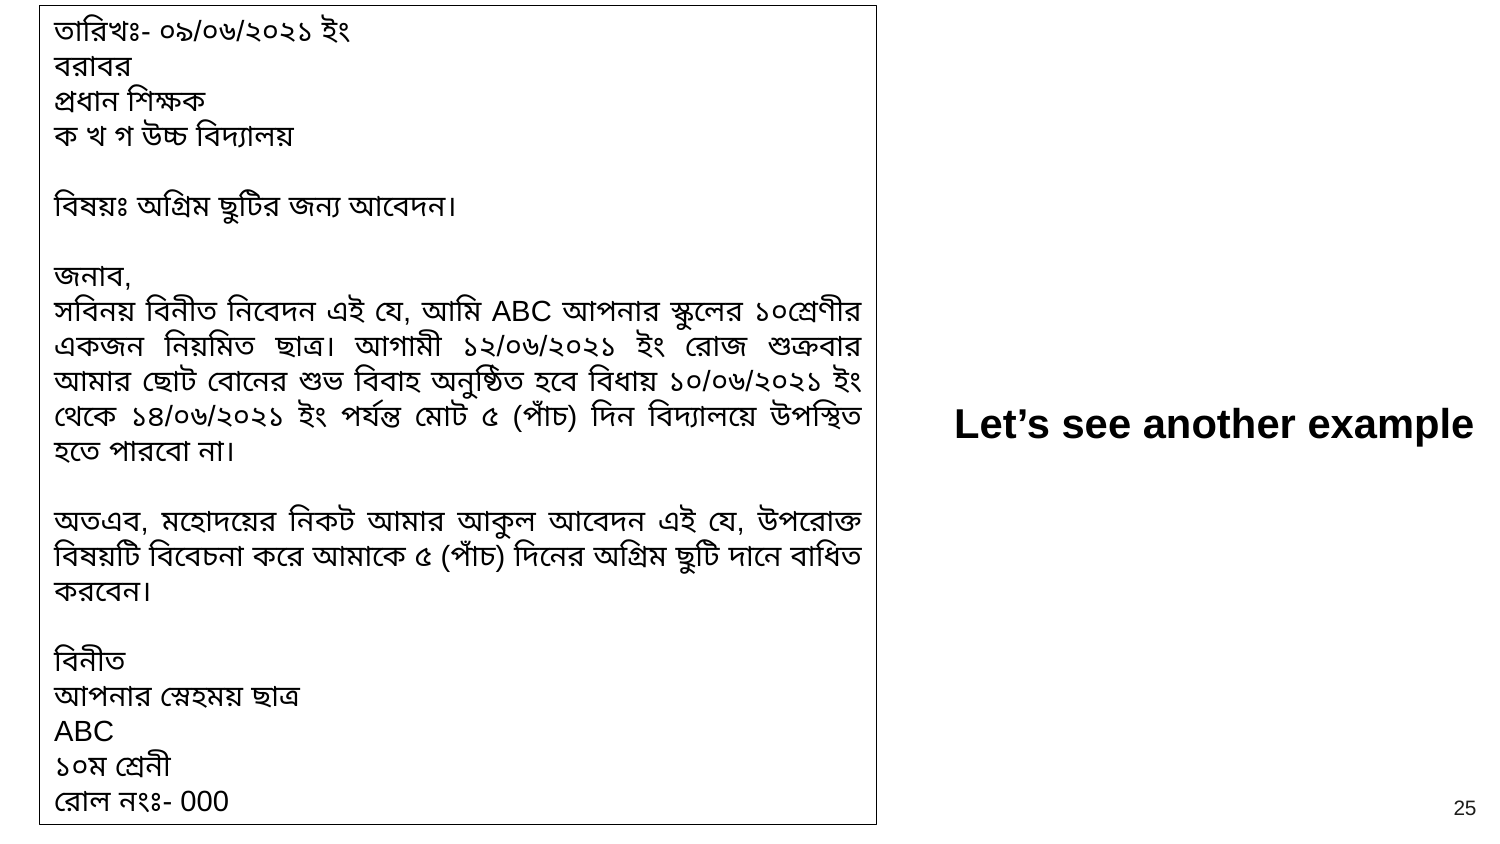

তারিখঃ- ০৯/০৬/২০২১ ইং
বরাবর
প্রধান শিক্ষক
ক খ গ উচ্চ বিদ্যালয়

বিষয়ঃ অগ্রিম ছুটির জন্য আবেদন।

জনাব,
সবিনয় বিনীত নিবেদন এই যে, আমি ABC আপনার স্কুলের ১০শ্রেণীর একজন নিয়মিত ছাত্র। আগামী ১২/০৬/২০২১ ইং রোজ শুক্রবার আমার ছোট বোনের শুভ বিবাহ অনুষ্ঠিত হবে বিধায় ১০/০৬/২০২১ ইং থেকে ১৪/০৬/২০২১ ইং পর্যন্ত মোট ৫ (পাঁচ) দিন বিদ্যালয়ে উপস্থিত হতে পারবো না।
অতএব, মহোদয়ের নিকট আমার আকুল আবেদন এই যে, উপরোক্ত বিষয়টি বিবেচনা করে আমাকে ৫ (পাঁচ) দিনের অগ্রিম ছুটি দানে বাধিত করবেন।
বিনীত
আপনার স্নেহময় ছাত্র
ABC
১০ম শ্রেনী
রোল নংঃ- 000
Let’s see another example
25